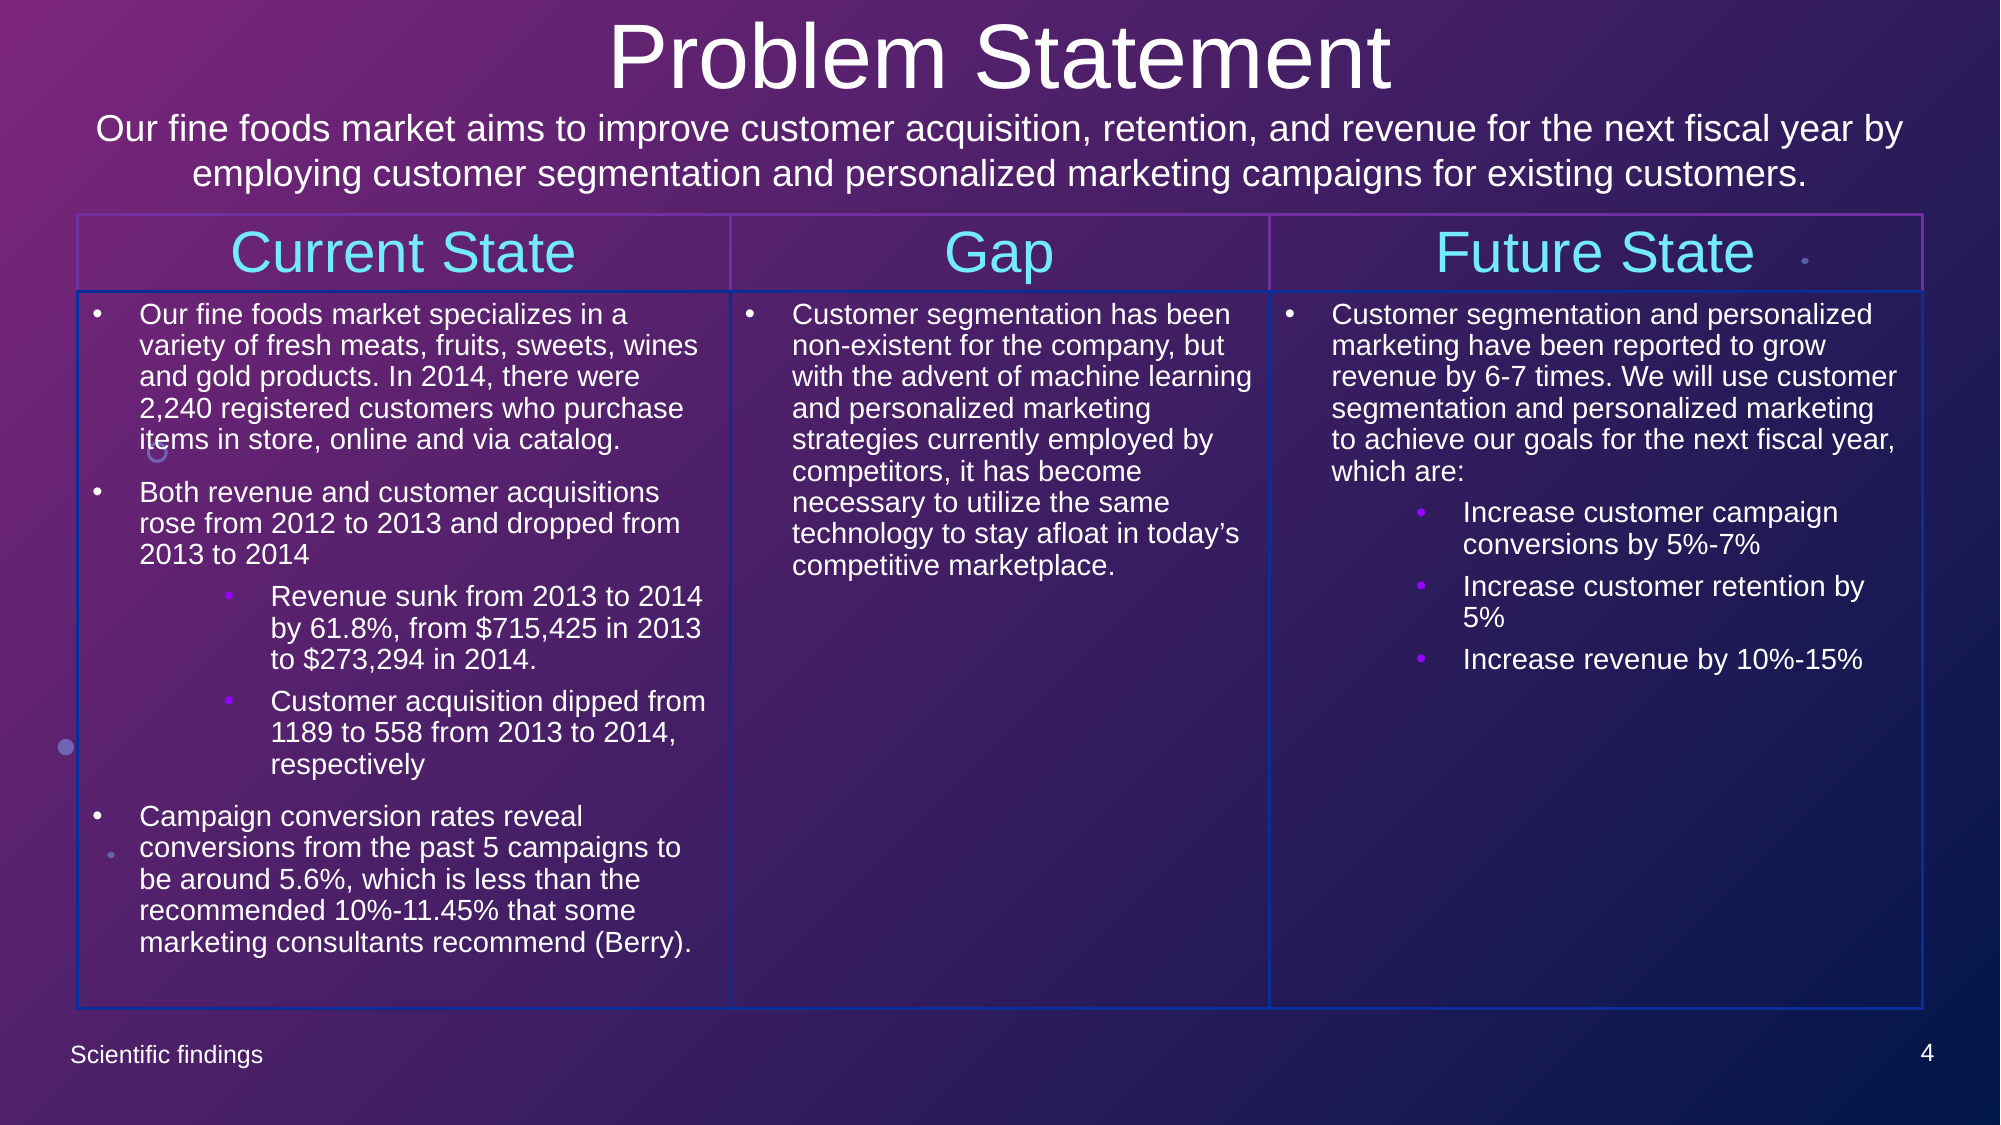

# Problem Statement
Our fine foods market aims to improve customer acquisition, retention, and revenue for the next fiscal year by employing customer segmentation and personalized marketing campaigns for existing customers.
Future State
Current State
Gap
Our fine foods market specializes in a variety of fresh meats, fruits, sweets, wines and gold products. In 2014, there were 2,240 registered customers who purchase items in store, online and via catalog.
Both revenue and customer acquisitions rose from 2012 to 2013 and dropped from 2013 to 2014
Revenue sunk from 2013 to 2014 by 61.8%, from $715,425 in 2013 to $273,294 in 2014.
Customer acquisition dipped from 1189 to 558 from 2013 to 2014, respectively
Campaign conversion rates reveal conversions from the past 5 campaigns to be around 5.6%, which is less than the recommended 10%-11.45% that some marketing consultants recommend (Berry).
Customer segmentation has been non-existent for the company, but with the advent of machine learning and personalized marketing strategies currently employed by competitors, it has become necessary to utilize the same technology to stay afloat in today’s competitive marketplace.
Customer segmentation and personalized marketing have been reported to grow revenue by 6-7 times. We will use customer segmentation and personalized marketing to achieve our goals for the next fiscal year, which are:
Increase customer campaign conversions by 5%-7%
Increase customer retention by 5%
Increase revenue by 10%-15%
4
Scientific findings